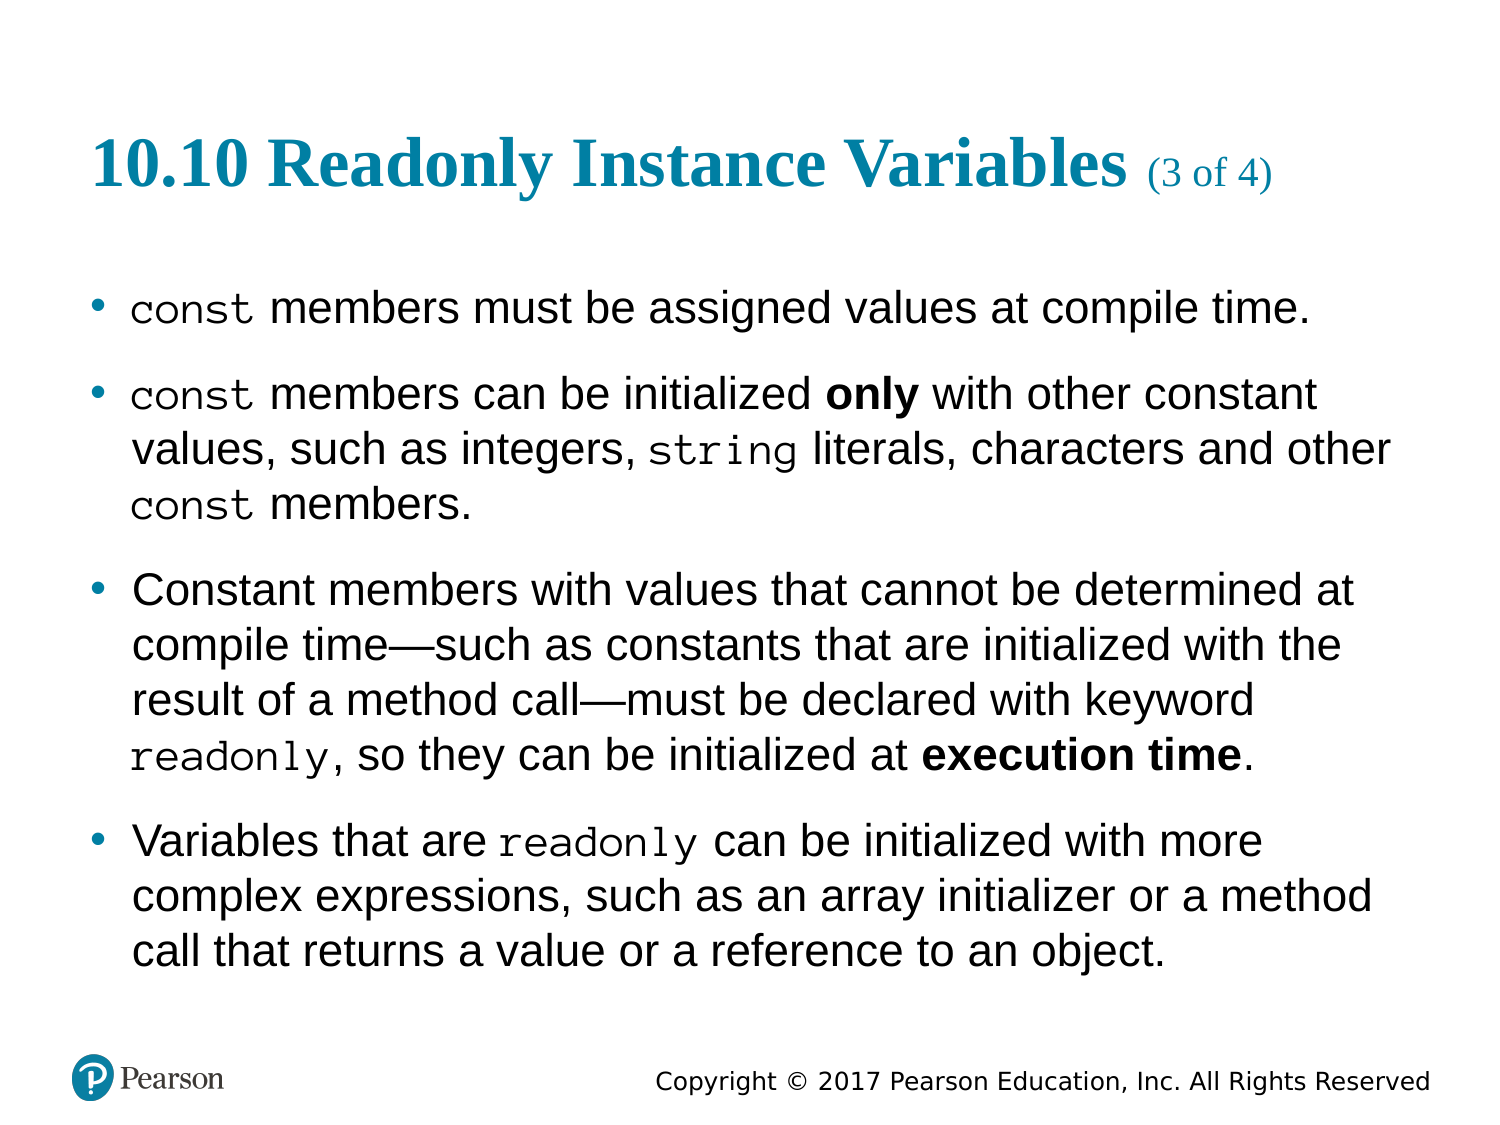

# 10.10 Readonly Instance Variables (3 of 4)
const members must be assigned values at compile time.
const members can be initialized only with other constant values, such as integers, string literals, characters and other const members.
Constant members with values that cannot be determined at compile time—such as constants that are initialized with the result of a method call—must be declared with keyword readonly, so they can be initialized at execution time.
Variables that are readonly can be initialized with more complex expressions, such as an array initializer or a method call that returns a value or a reference to an object.